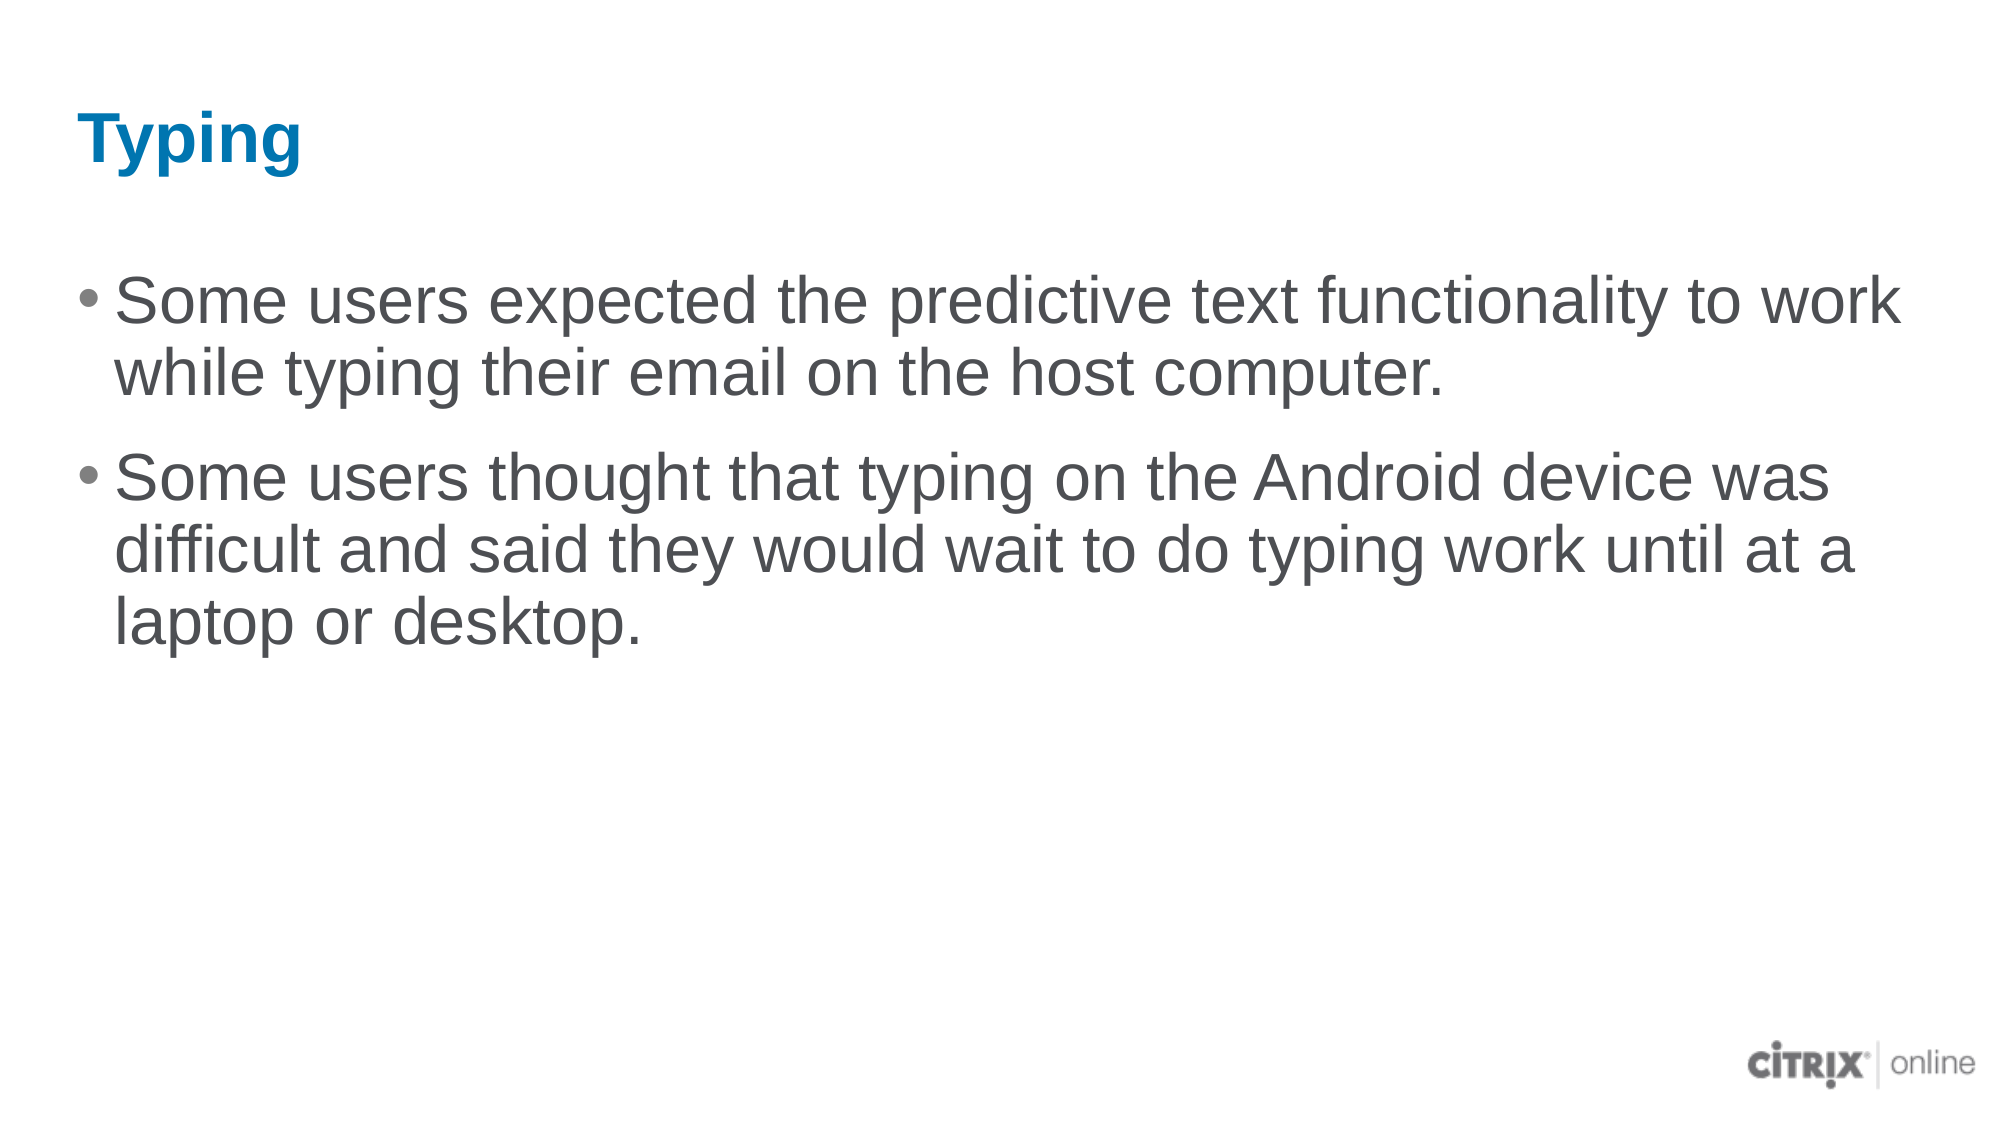

# Typing
Some users expected the predictive text functionality to work while typing their email on the host computer.
Some users thought that typing on the Android device was difficult and said they would wait to do typing work until at a laptop or desktop.